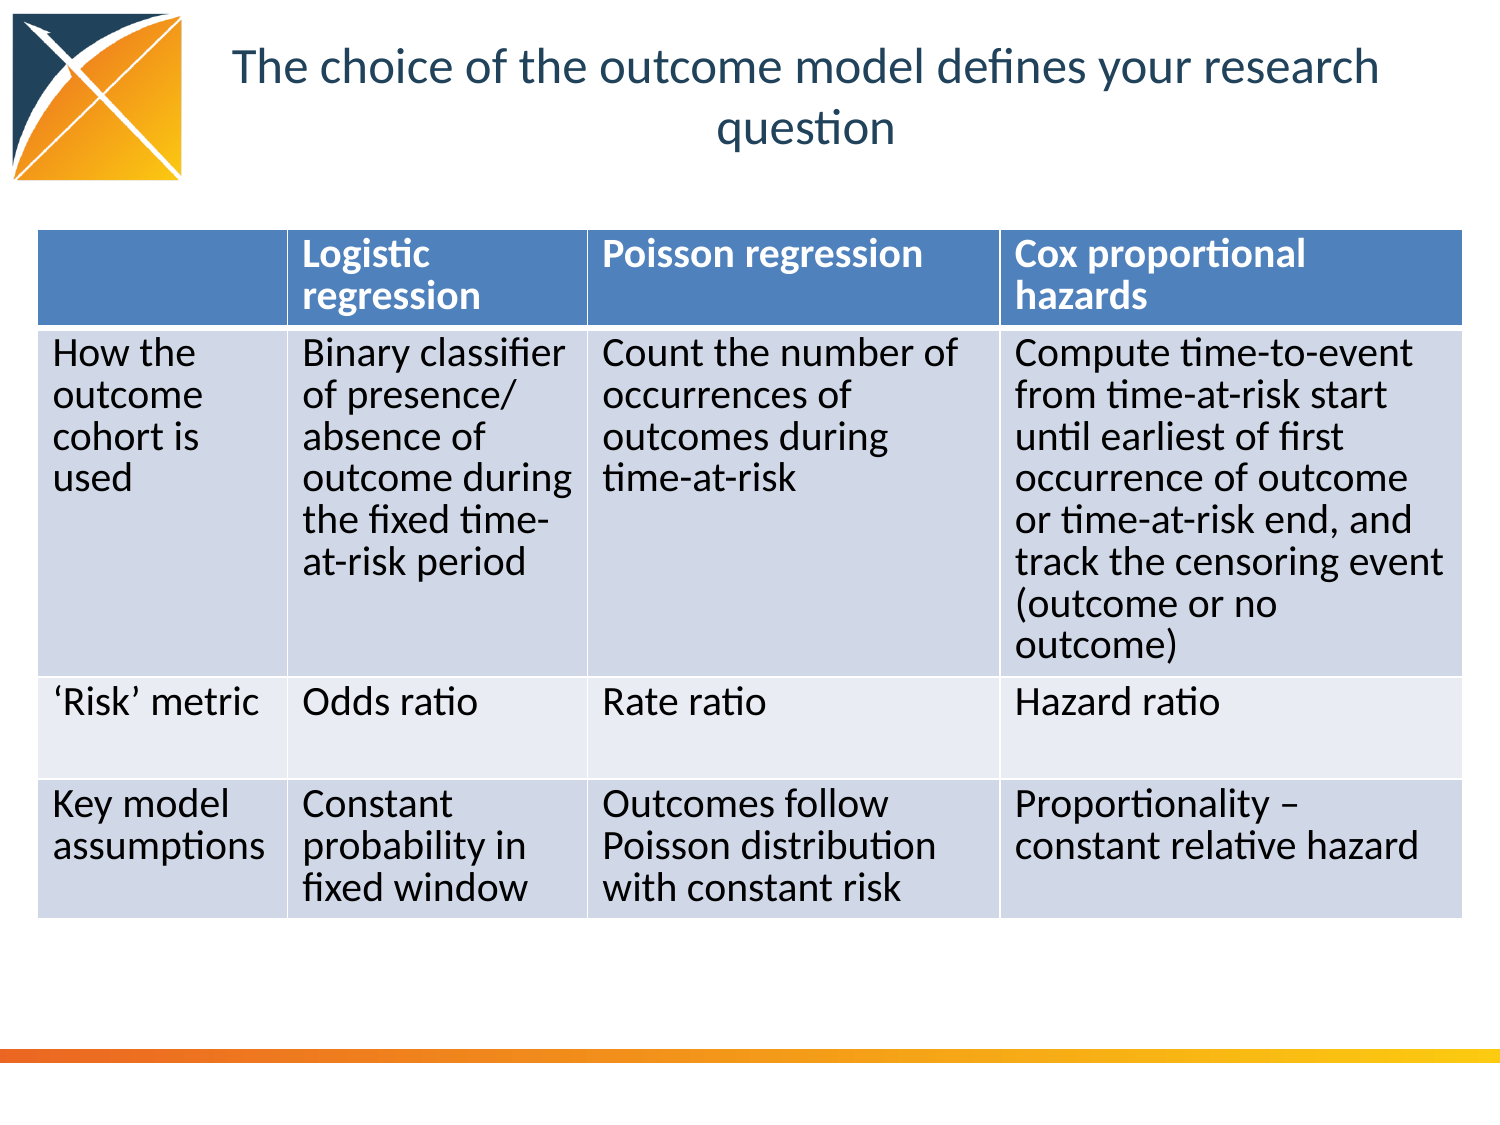

# The choice of the outcome model defines your research question
|  | Logistic regression | Poisson regression | Cox proportional hazards |
| --- | --- | --- | --- |
| How the outcome cohort is used | Binary classifier of presence/ absence of outcome during the fixed time-at-risk period | Count the number of occurrences of outcomes during time-at-risk | Compute time-to-event from time-at-risk start until earliest of first occurrence of outcome or time-at-risk end, and track the censoring event (outcome or no outcome) |
| ‘Risk’ metric | Odds ratio | Rate ratio | Hazard ratio |
| Key model assumptions | Constant probability in fixed window | Outcomes follow Poisson distribution with constant risk | Proportionality – constant relative hazard |